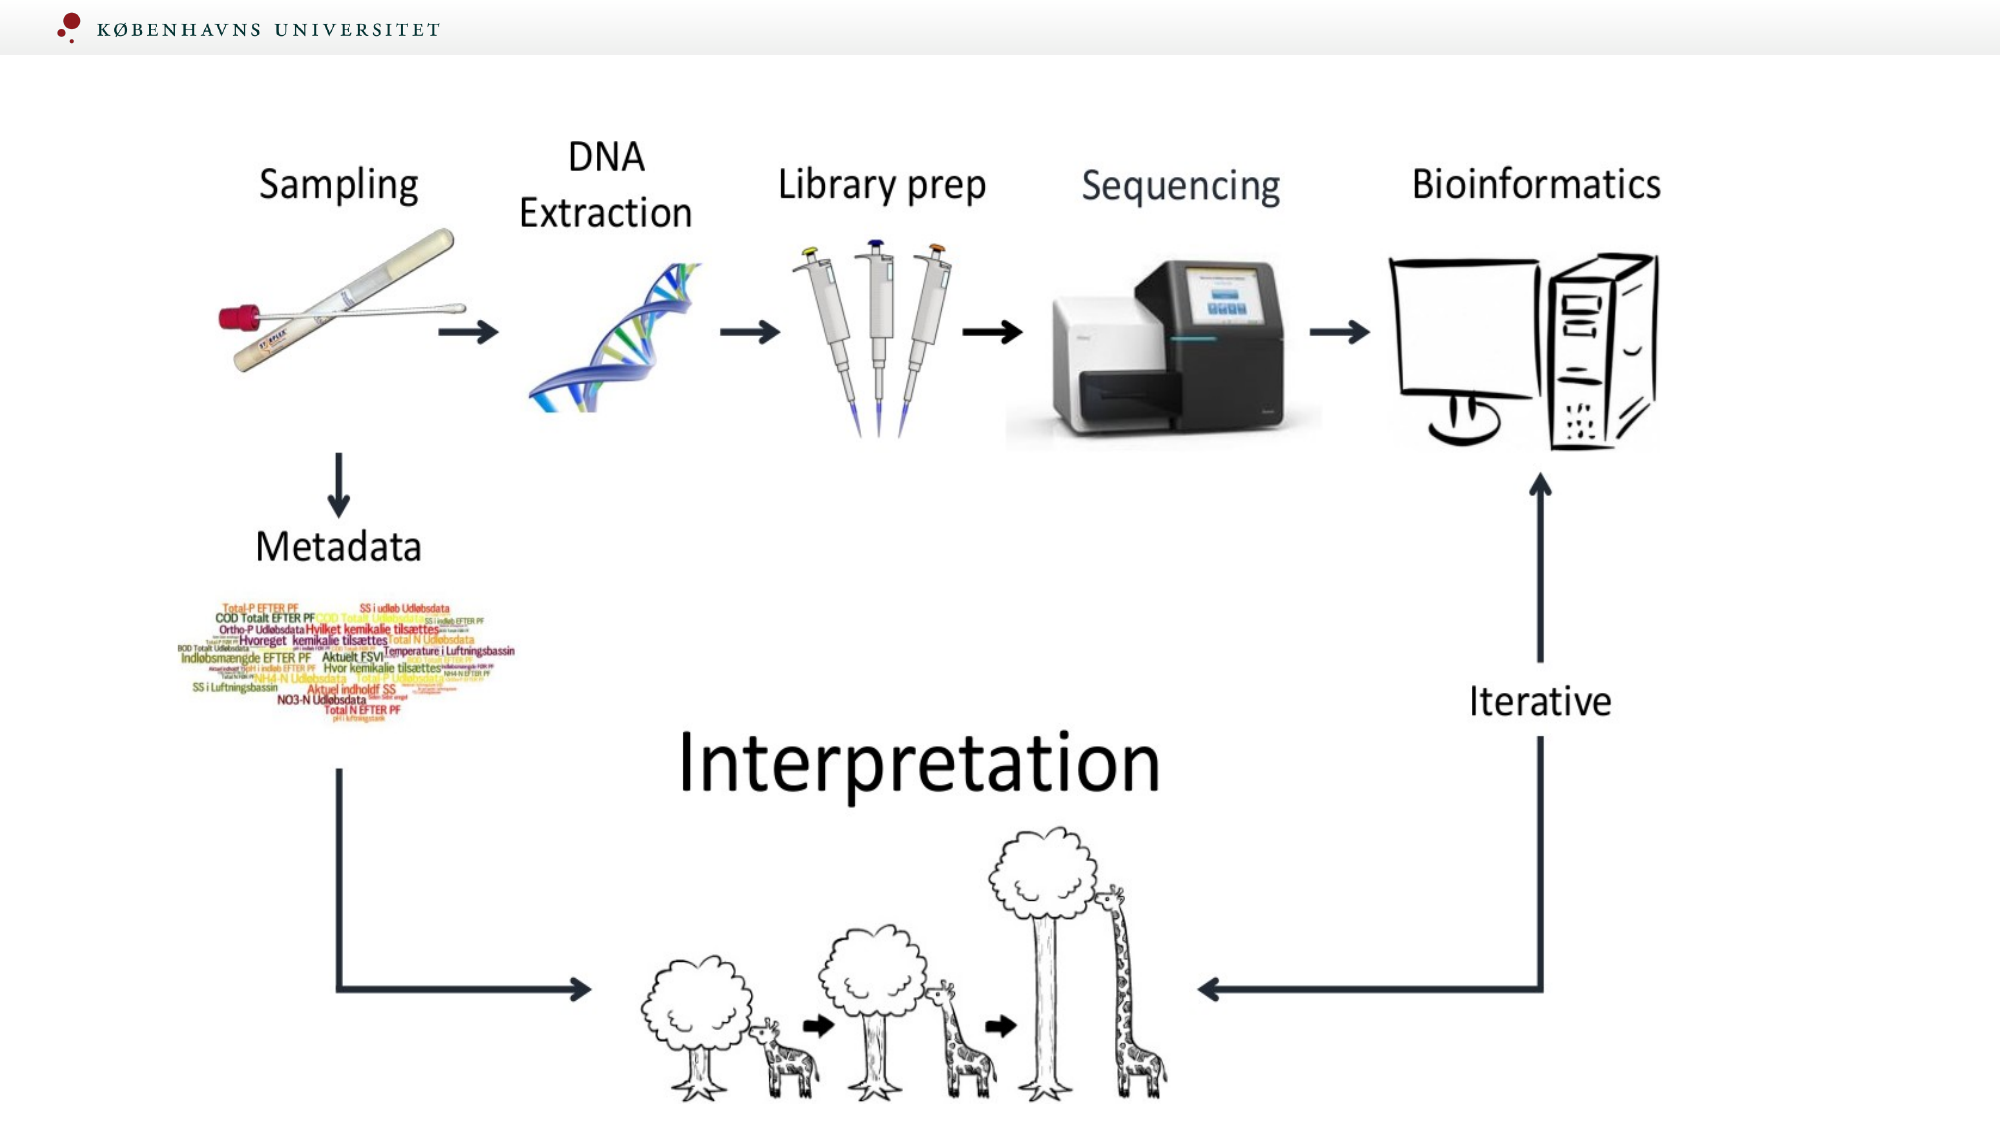

# Workflow for identification of  microbes by sequencing

Institut for Naturvidenskab og Miljø, RUC